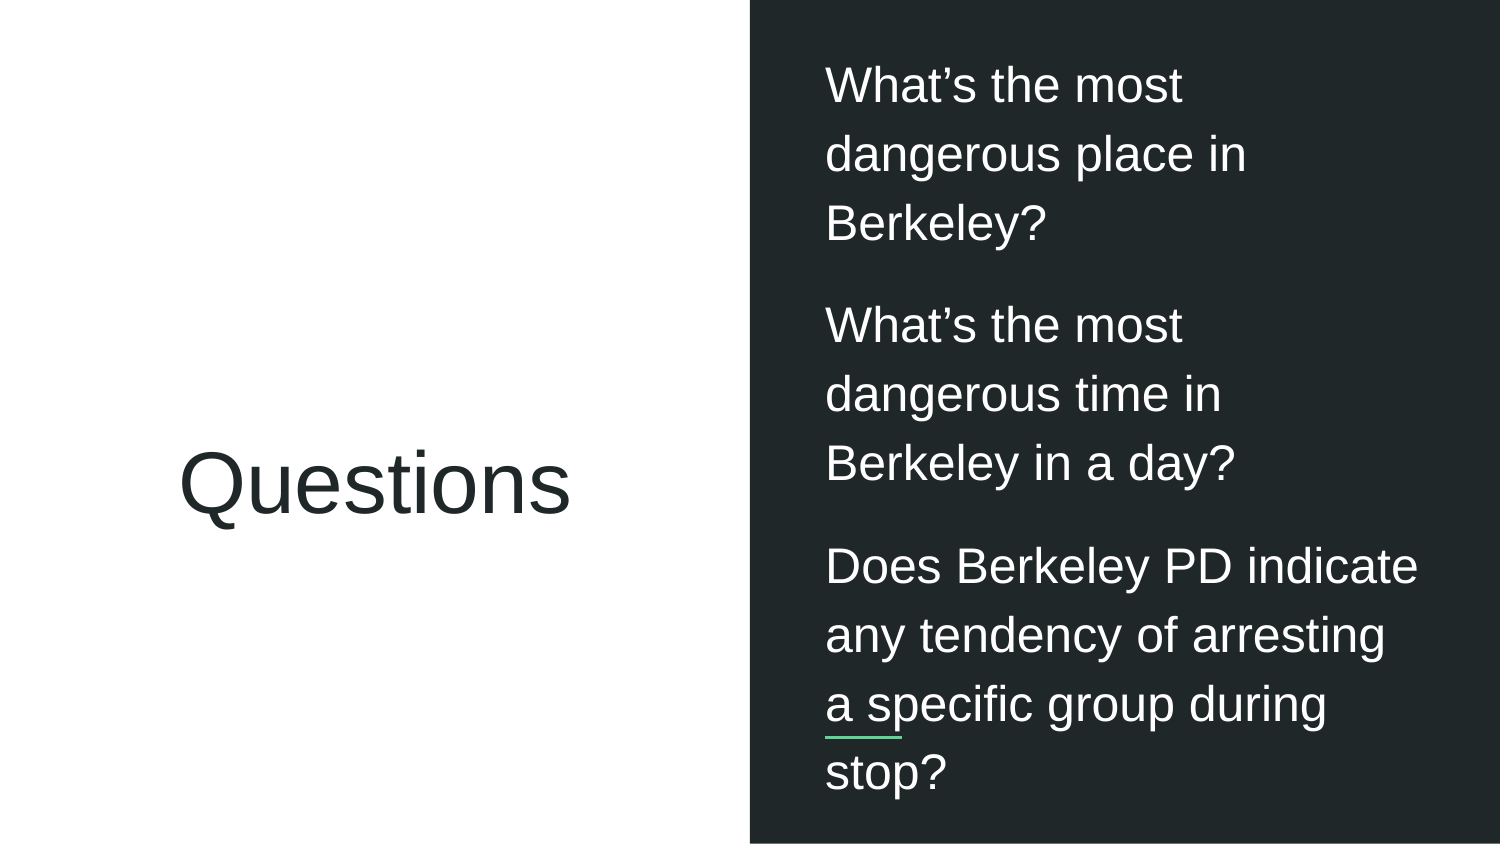

What’s the most dangerous place in Berkeley?
What’s the most dangerous time in Berkeley in a day?
Does Berkeley PD indicate any tendency of arresting a specific group during stop?
# Questions